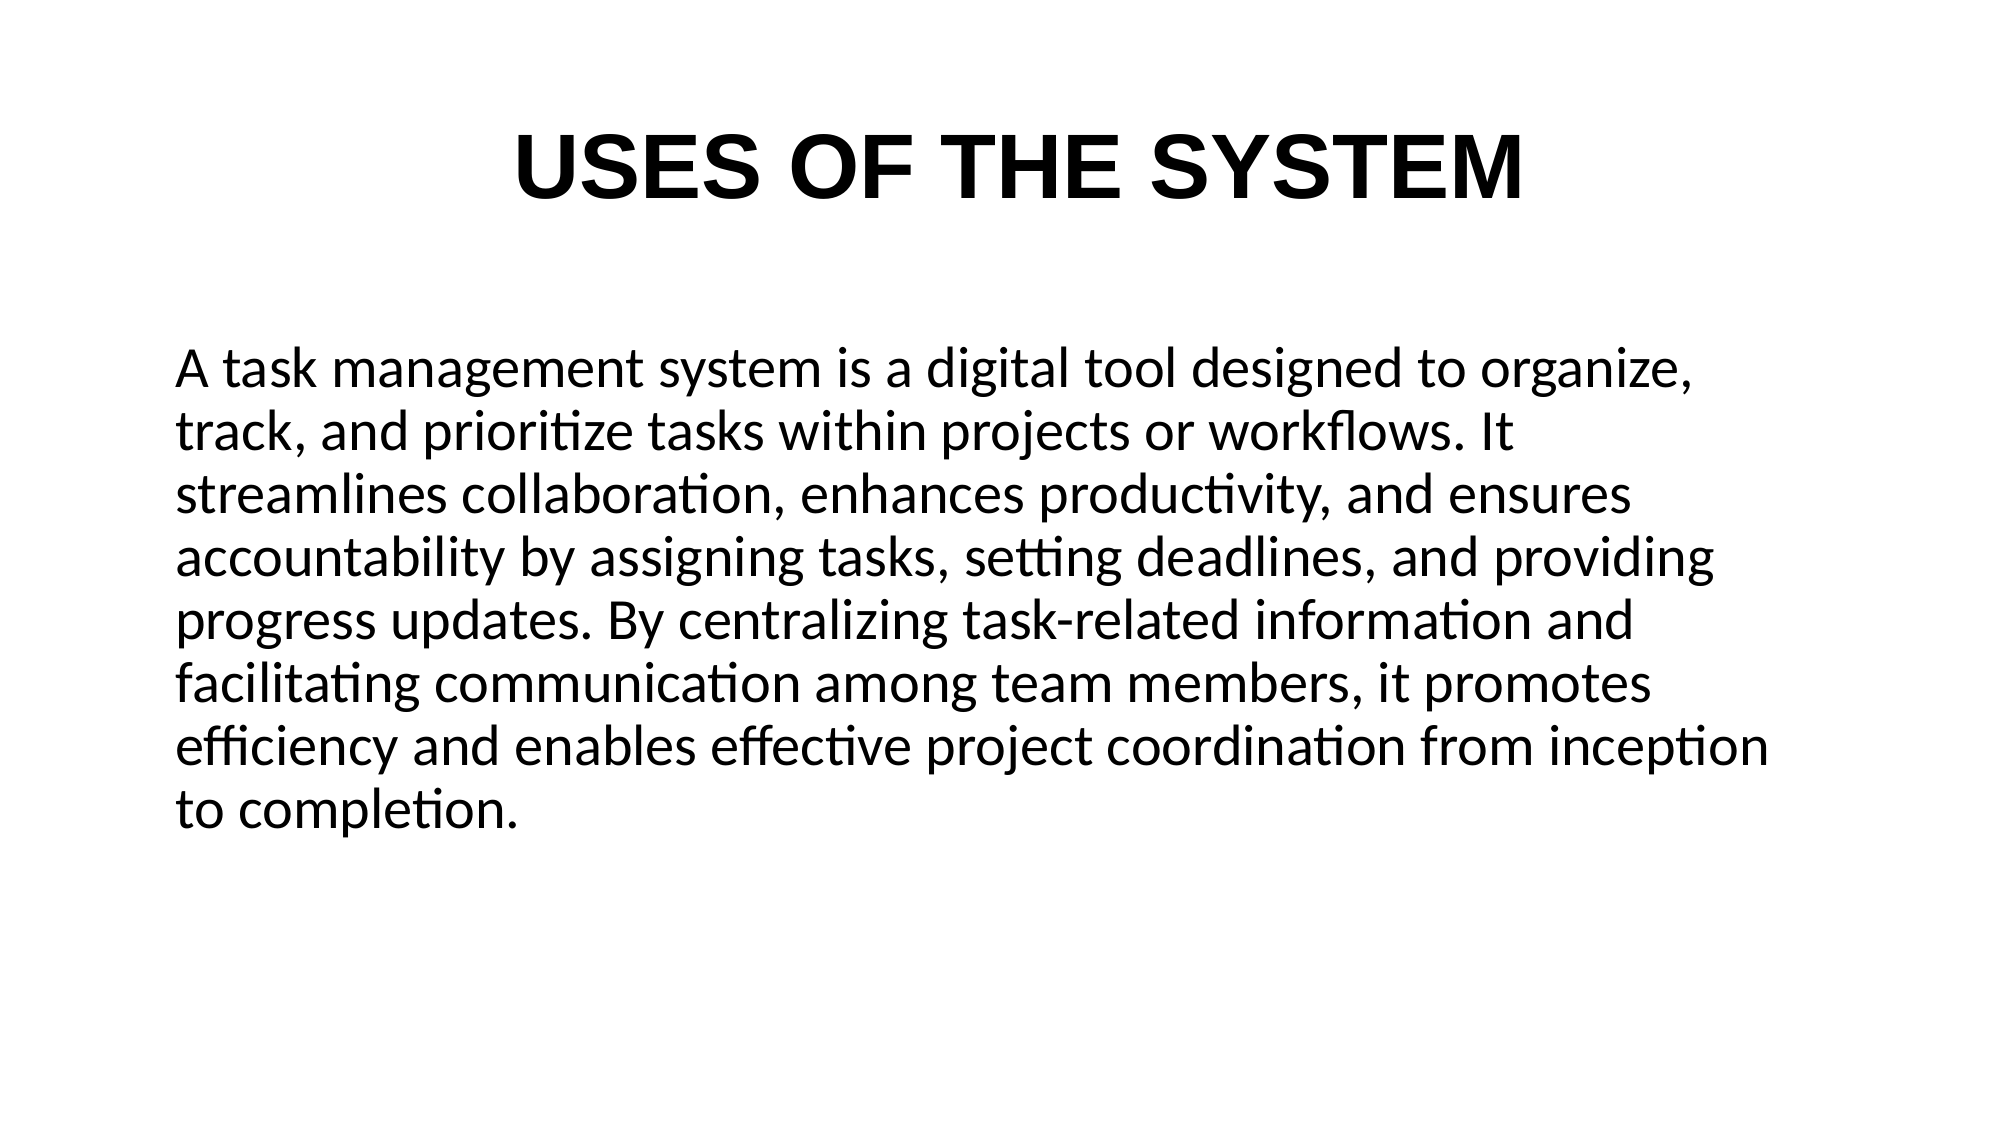

# USES OF THE SYSTEM
A task management system is a digital tool designed to organize, track, and prioritize tasks within projects or workflows. It streamlines collaboration, enhances productivity, and ensures accountability by assigning tasks, setting deadlines, and providing progress updates. By centralizing task-related information and facilitating communication among team members, it promotes efficiency and enables effective project coordination from inception to completion.